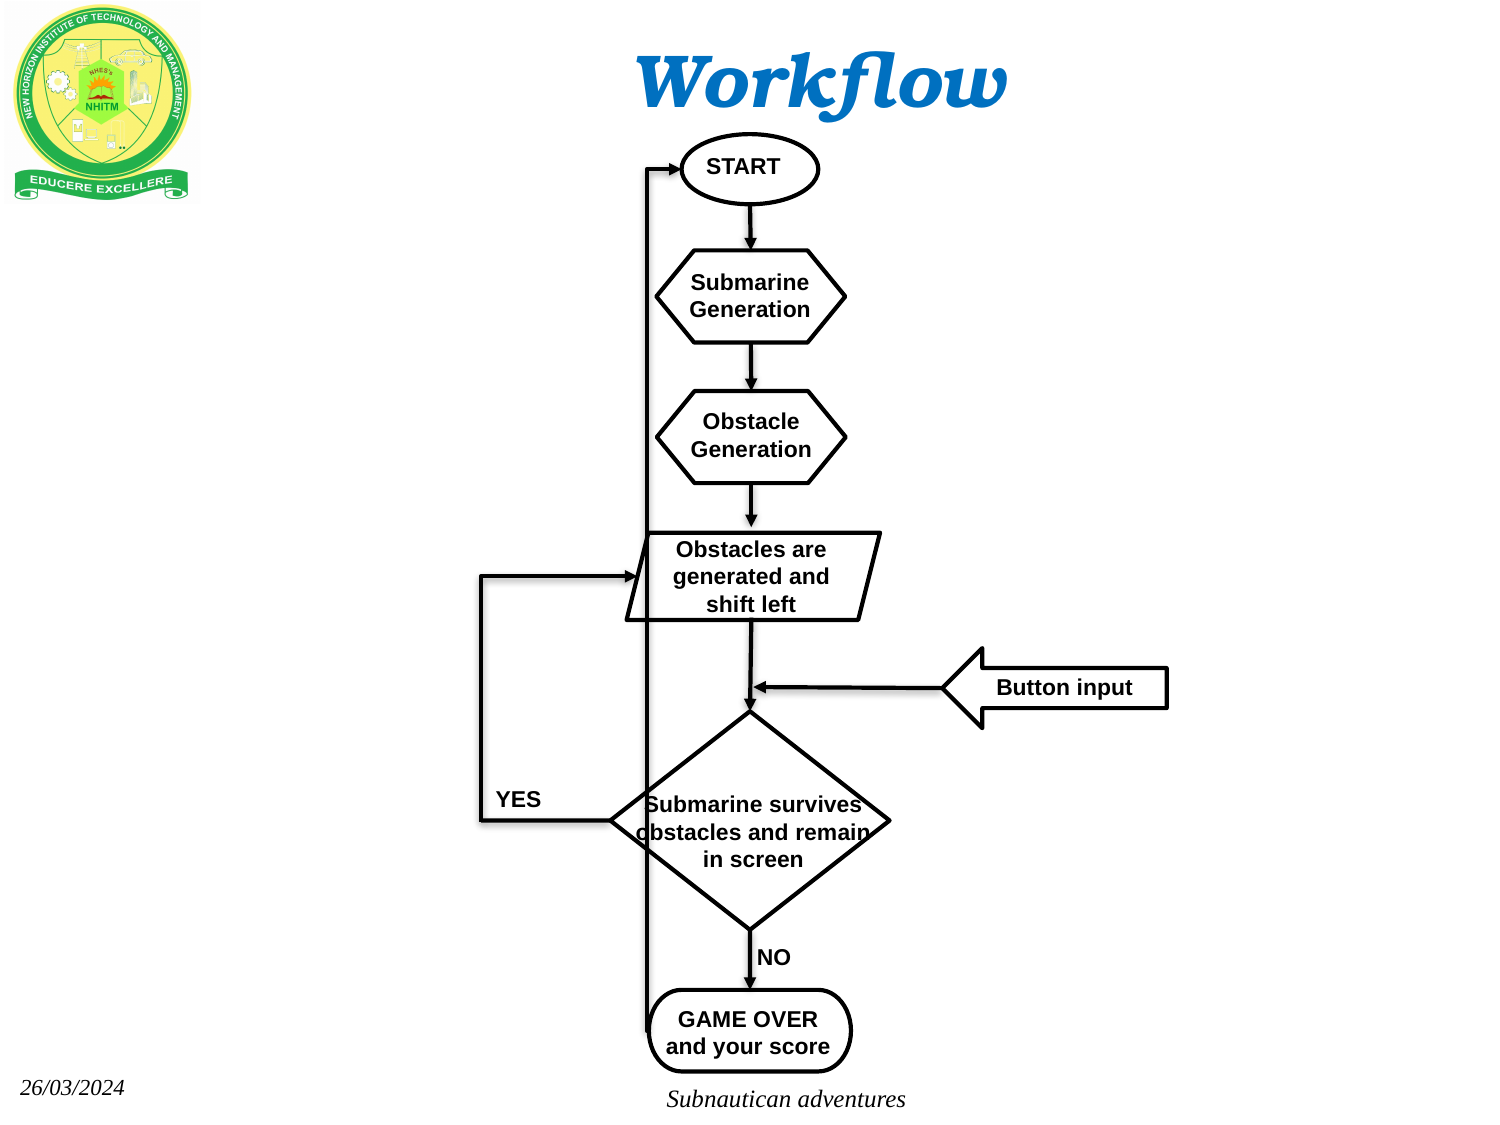

Workflow

 START

Submarine
Generation

Obstacle
Generation
Obstacles are generated and shift left

Button input

YES
Submarine survives obstacles and remain in screen
NO

GAME OVER and your score
26/03/2024
Subnautican adventures